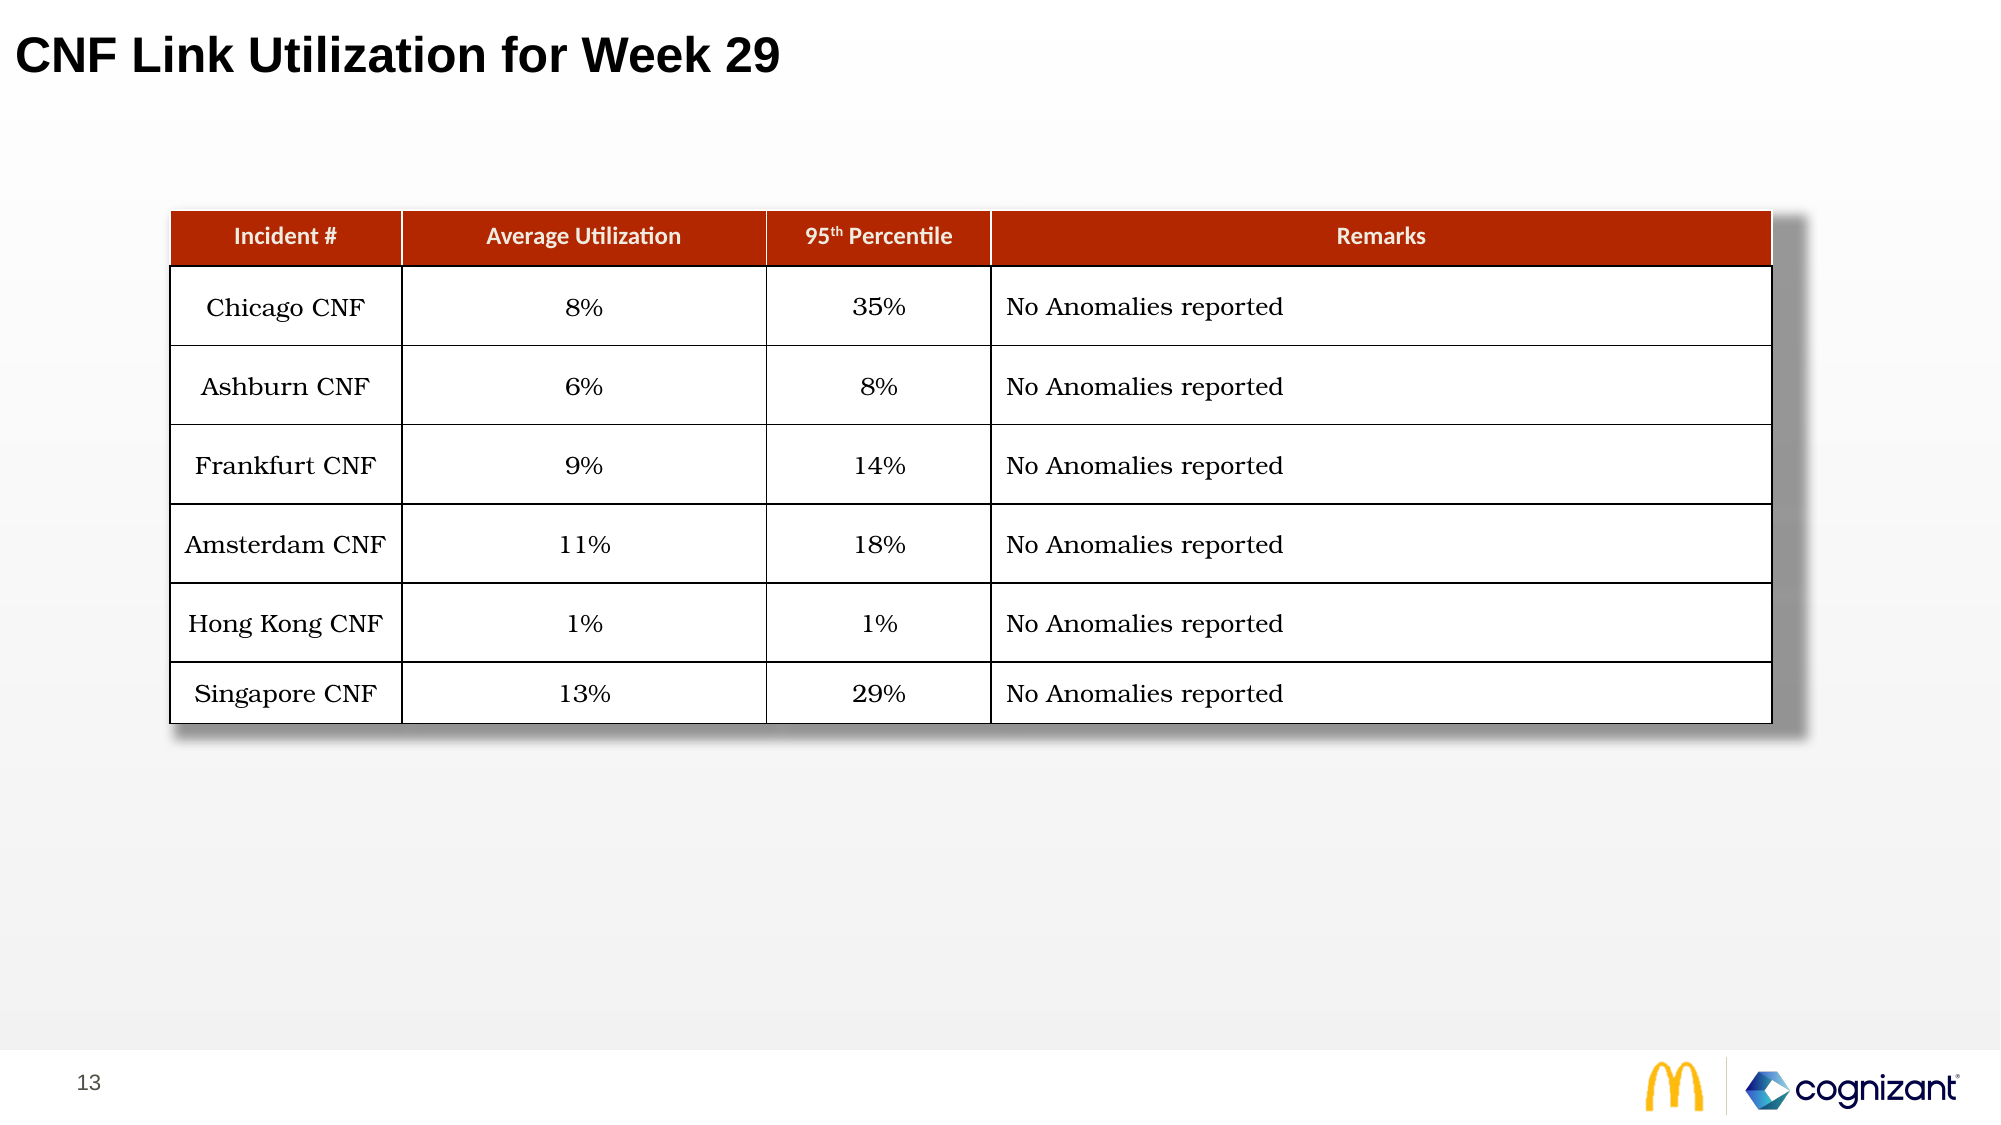

# CNF Link Utilization for Week 29
| Incident # | Average Utilization | 95th Percentile | Remarks |
| --- | --- | --- | --- |
| Chicago CNF | 8% | 35% | No Anomalies reported |
| Ashburn CNF | 6% | 8% | No Anomalies reported |
| Frankfurt CNF | 9% | 14% | No Anomalies reported |
| Amsterdam CNF | 11% | 18% | No Anomalies reported |
| Hong Kong CNF | 1% | 1% | No Anomalies reported |
| Singapore CNF | 13% | 29% | No Anomalies reported |